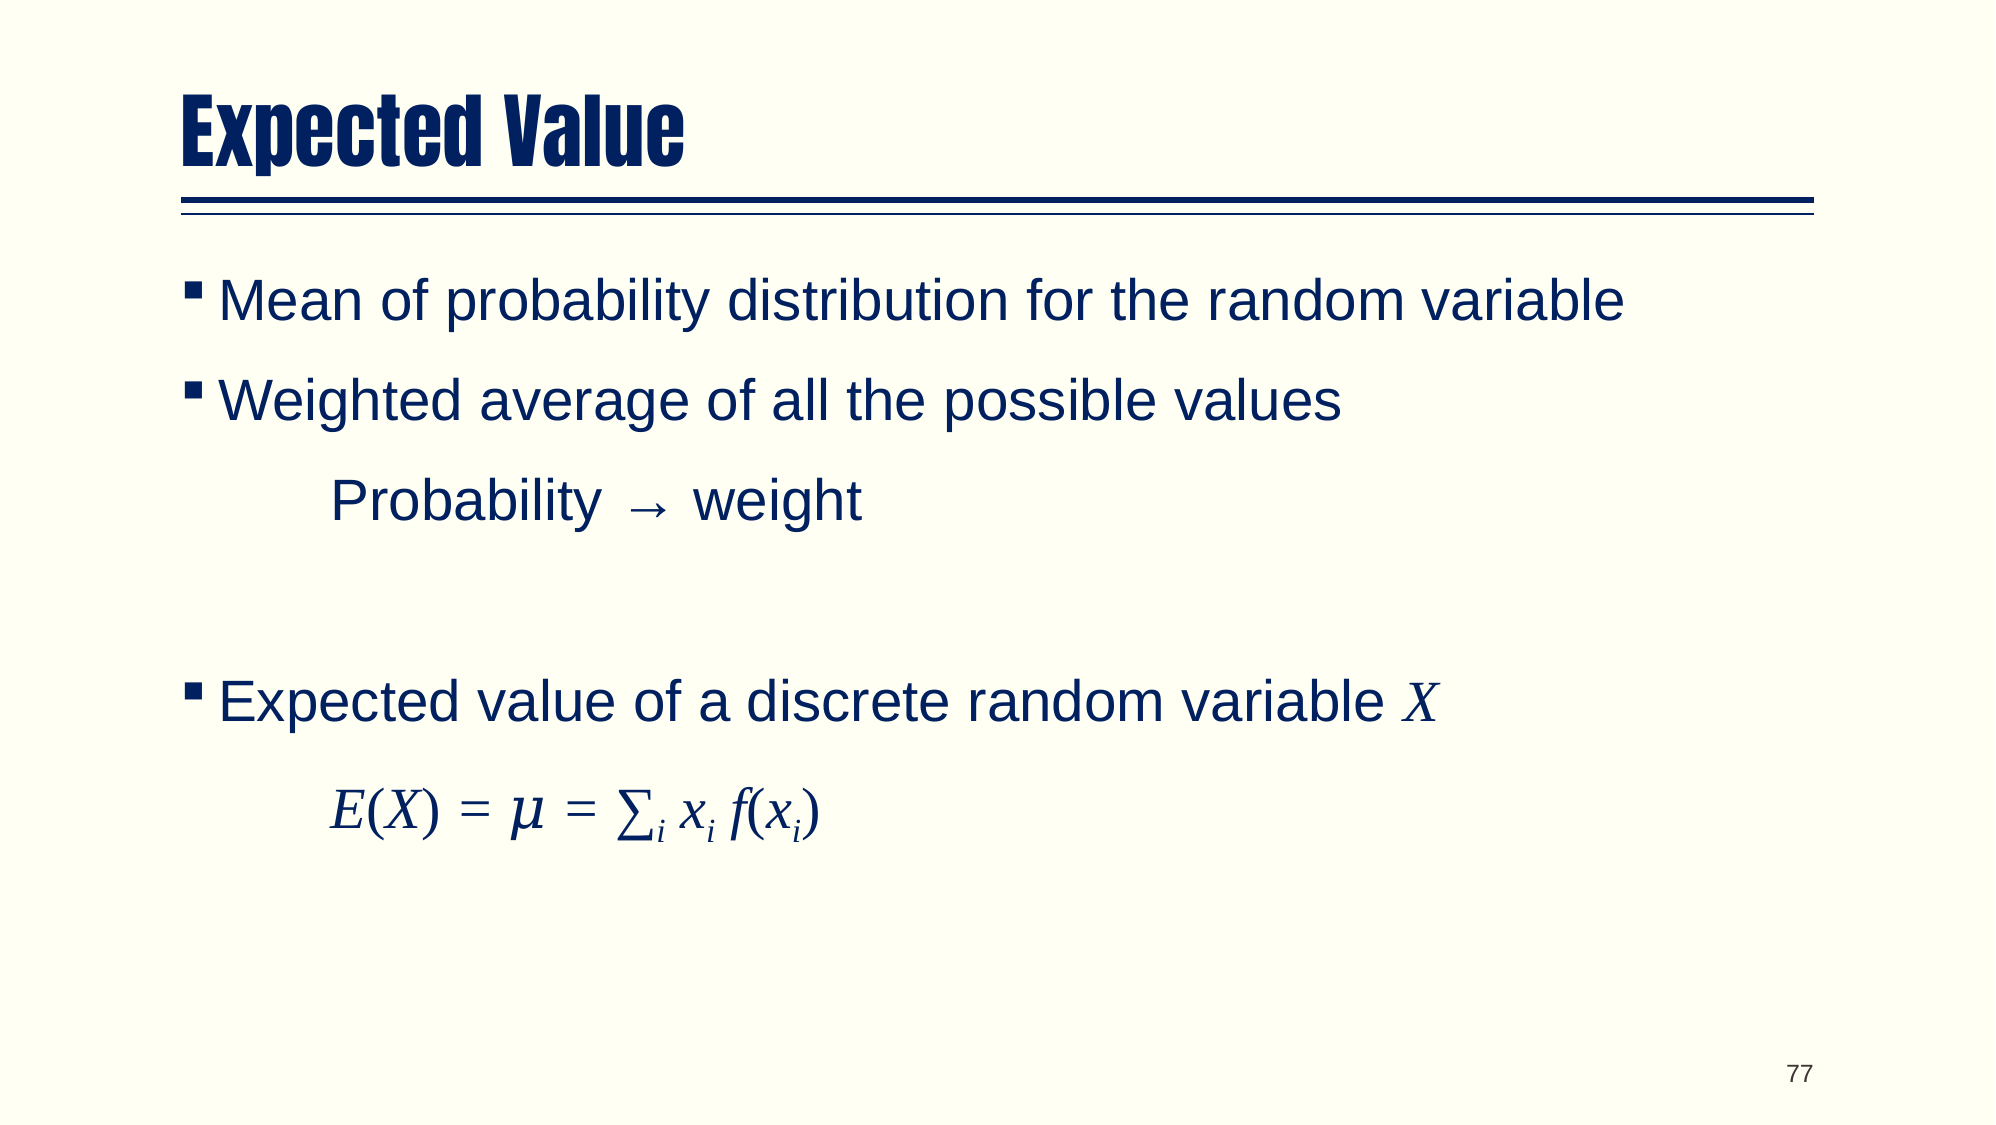

# Expected Value
Mean of probability distribution for the random variable
Weighted average of all the possible values
	Probability → weight

Expected value of a discrete random variable X
	E(X) = 𝜇 = ∑i xi f(xi)
77